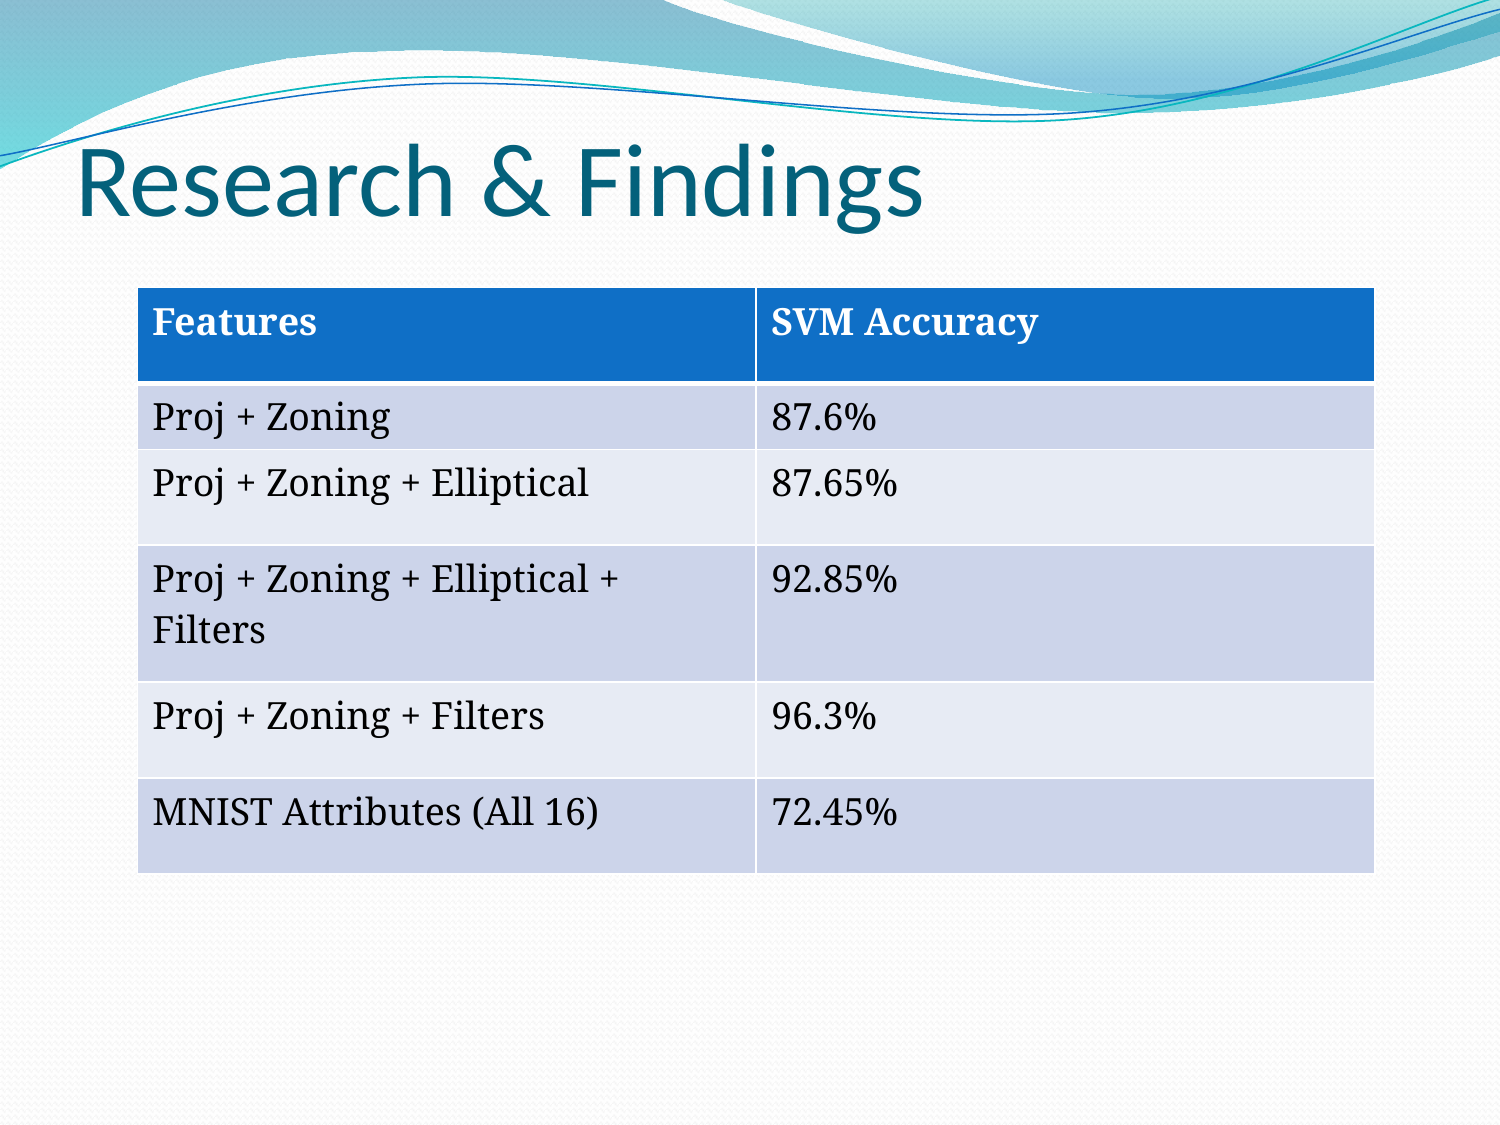

# Research & Findings
| Features | SVM Accuracy |
| --- | --- |
| Proj + Zoning | 87.6% |
| Proj + Zoning + Elliptical | 87.65% |
| Proj + Zoning + Elliptical + Filters | 92.85% |
| Proj + Zoning + Filters | 96.3% |
| MNIST Attributes (All 16) | 72.45% |